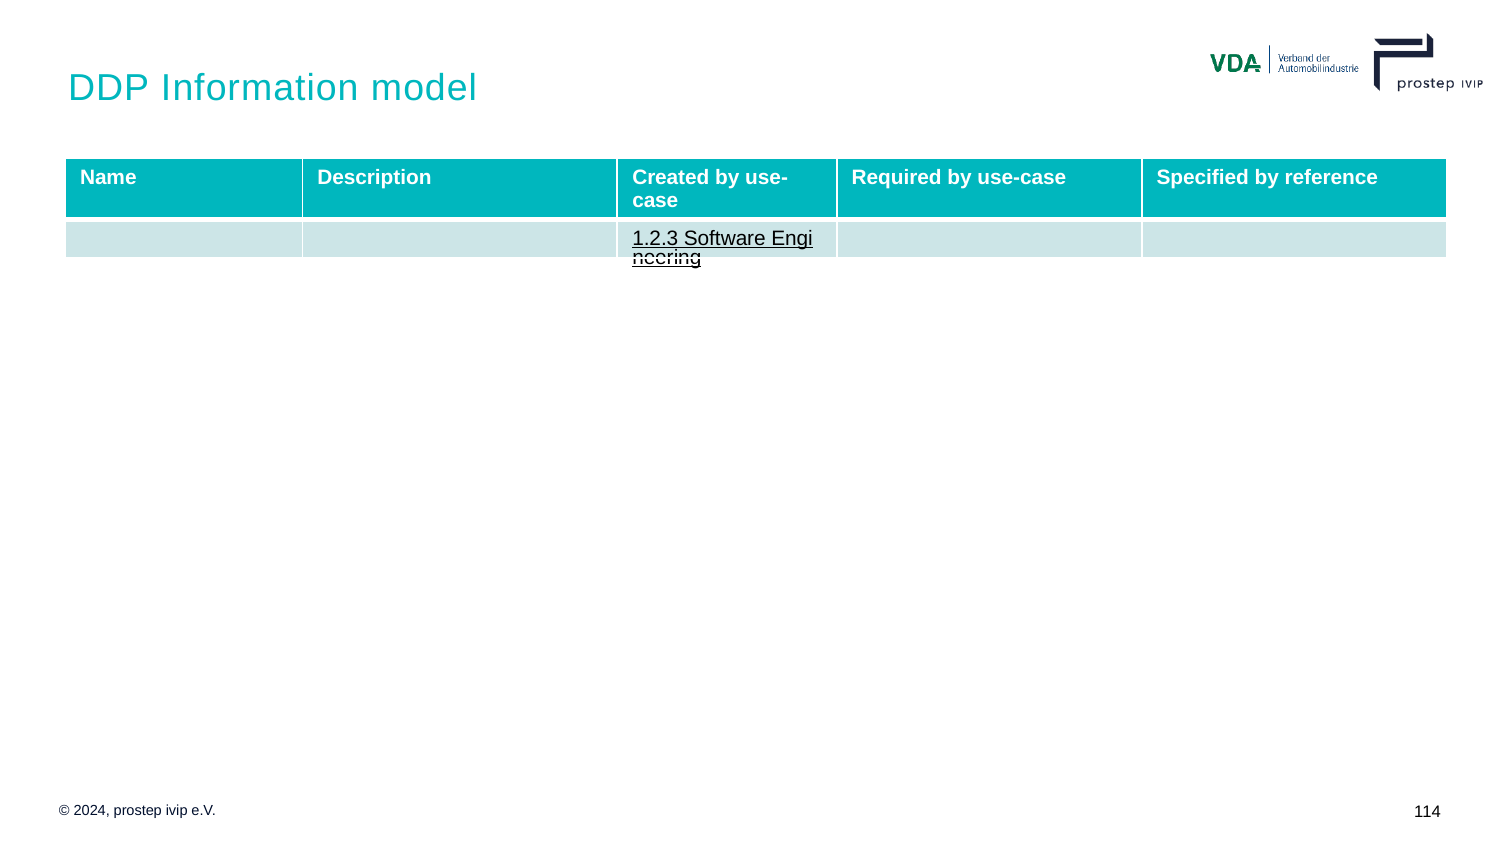

# DDP Information model
| Name | Description | Created by use-case | Required by use-case | Specified by reference |
| --- | --- | --- | --- | --- |
|  |  | 1.2.3 Software Engineering |  |  |